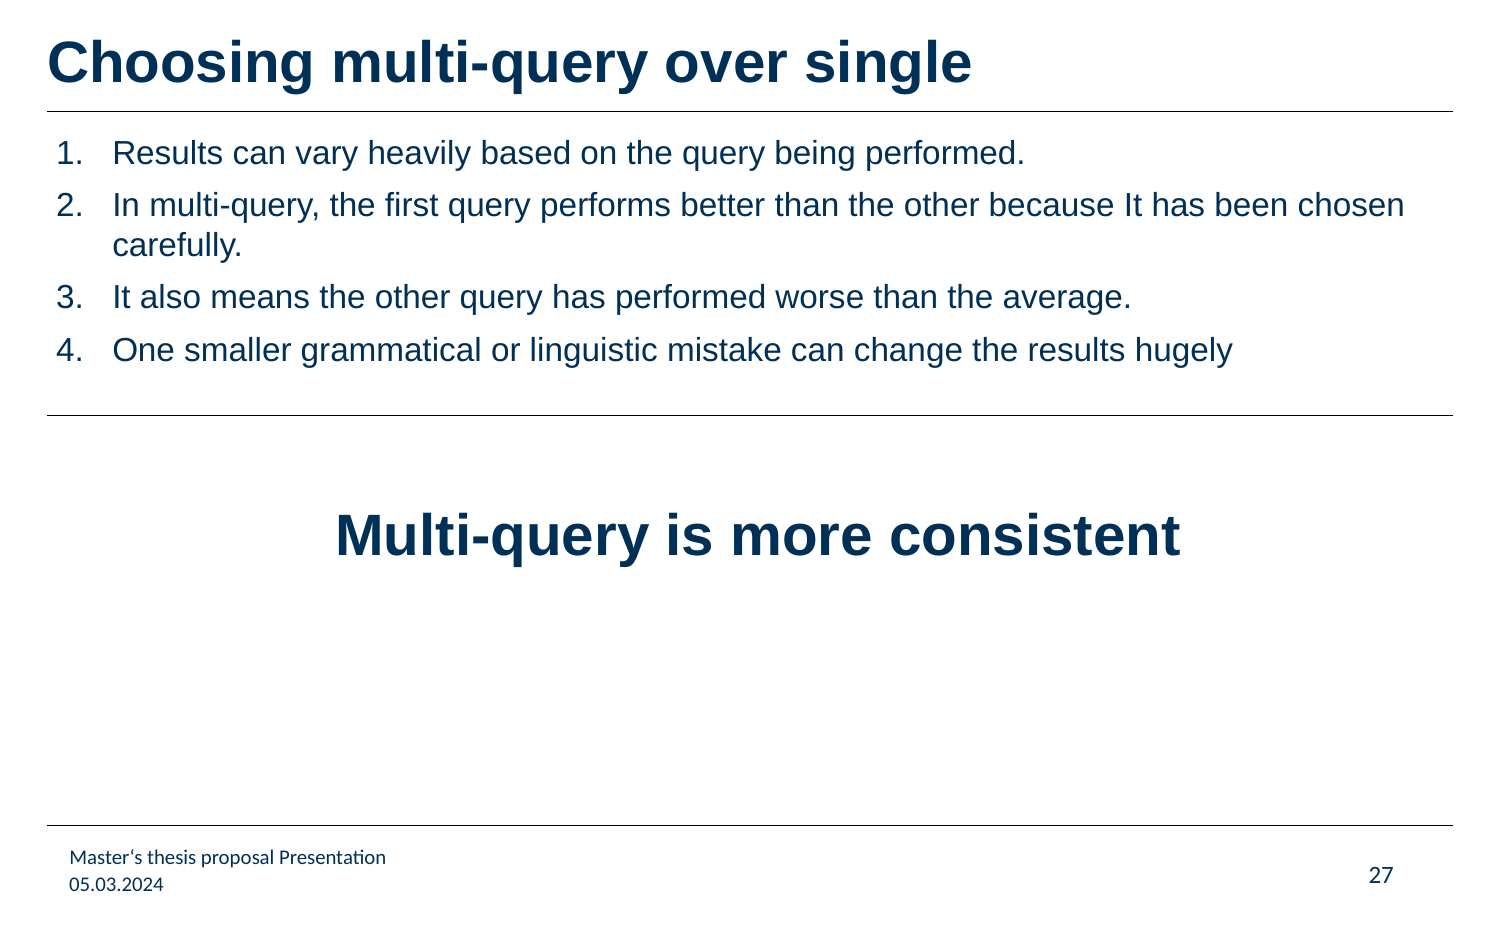

# Choosing multi-query over single
Results can vary heavily based on the query being performed.
In multi-query, the first query performs better than the other because It has been chosen carefully.
It also means the other query has performed worse than the average.
One smaller grammatical or linguistic mistake can change the results hugely
Multi-query is more consistent